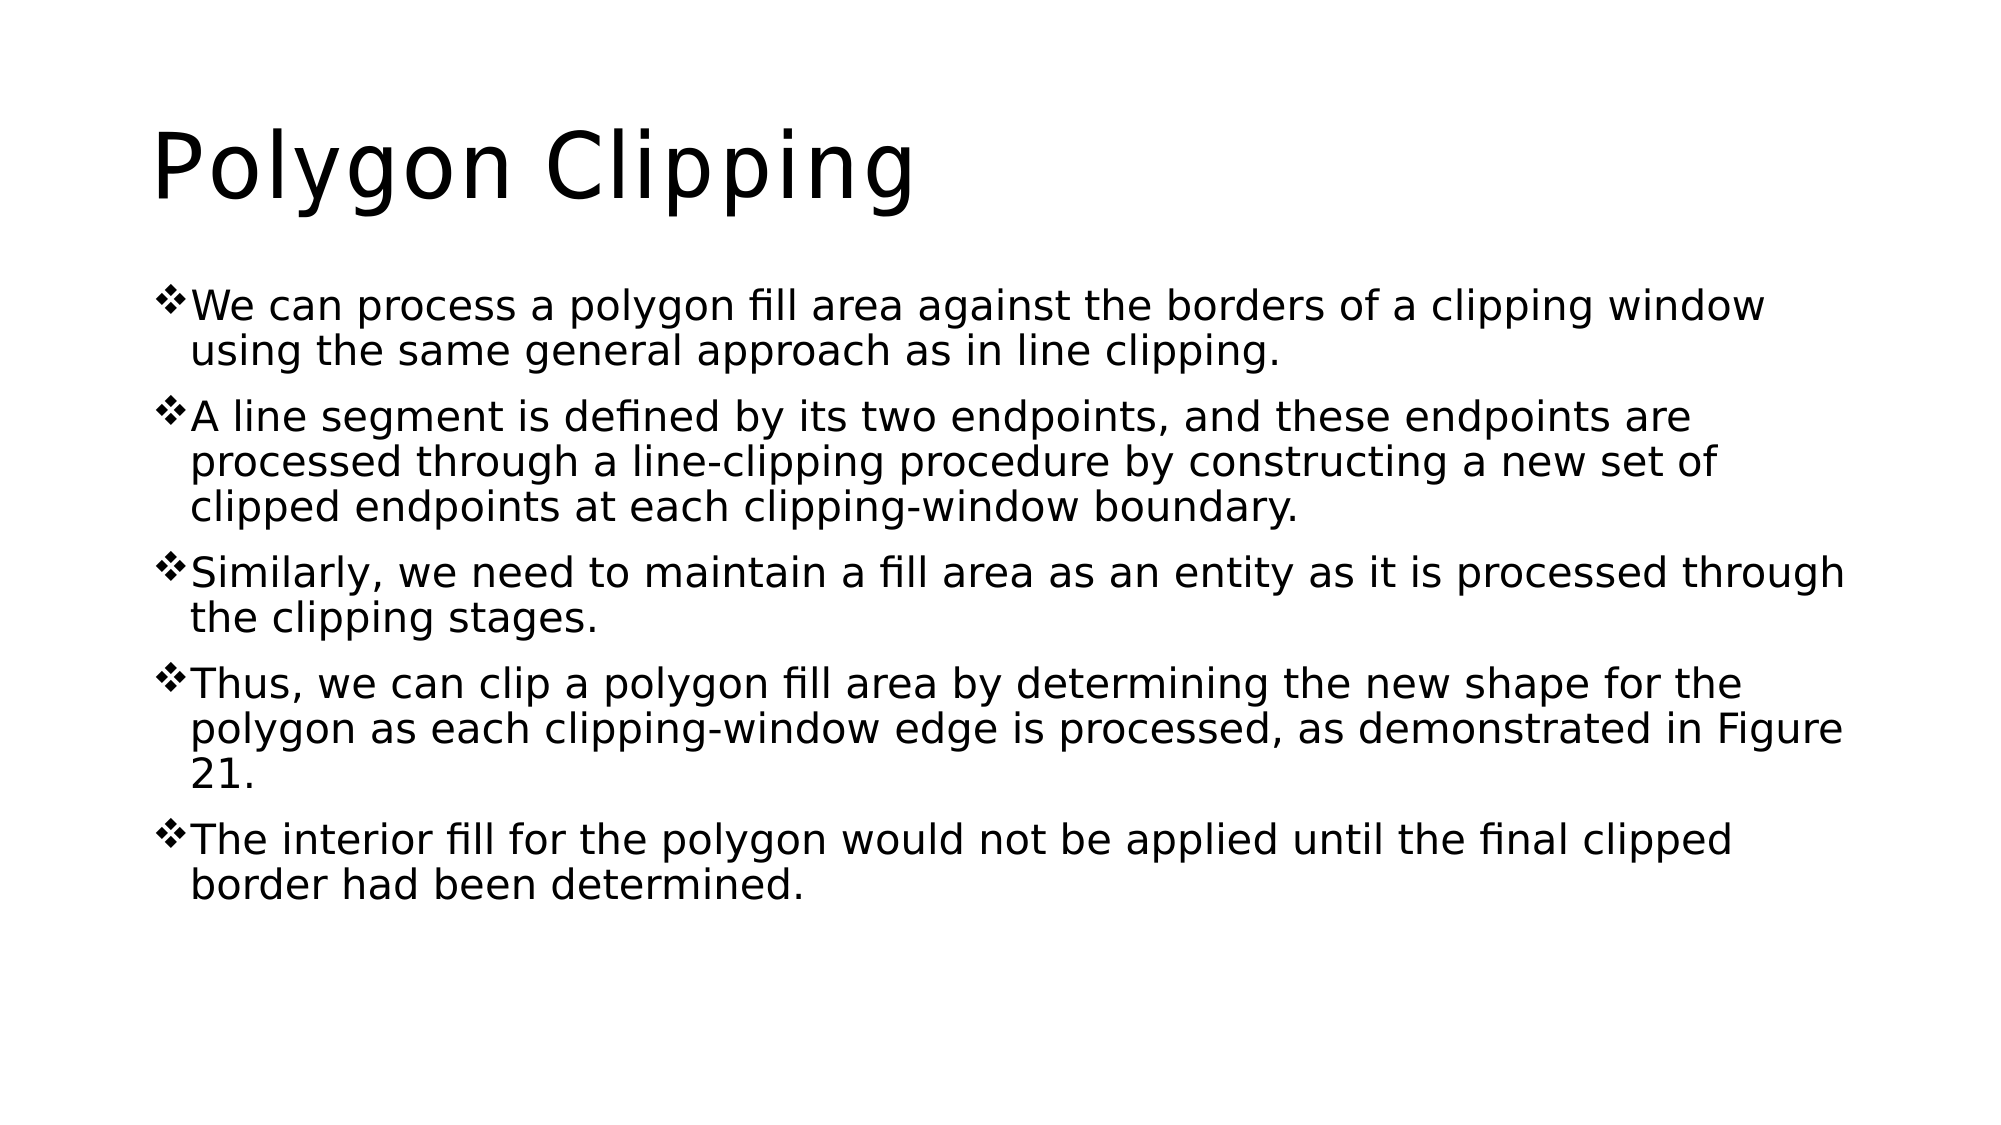

# Polygon Clipping
We can process a polygon fill area against the borders of a clipping window using the same general approach as in line clipping.
A line segment is defined by its two endpoints, and these endpoints are processed through a line-clipping procedure by constructing a new set of clipped endpoints at each clipping-window boundary.
Similarly, we need to maintain a fill area as an entity as it is processed through the clipping stages.
Thus, we can clip a polygon fill area by determining the new shape for the polygon as each clipping-window edge is processed, as demonstrated in Figure 21.
The interior fill for the polygon would not be applied until the final clipped border had been determined.